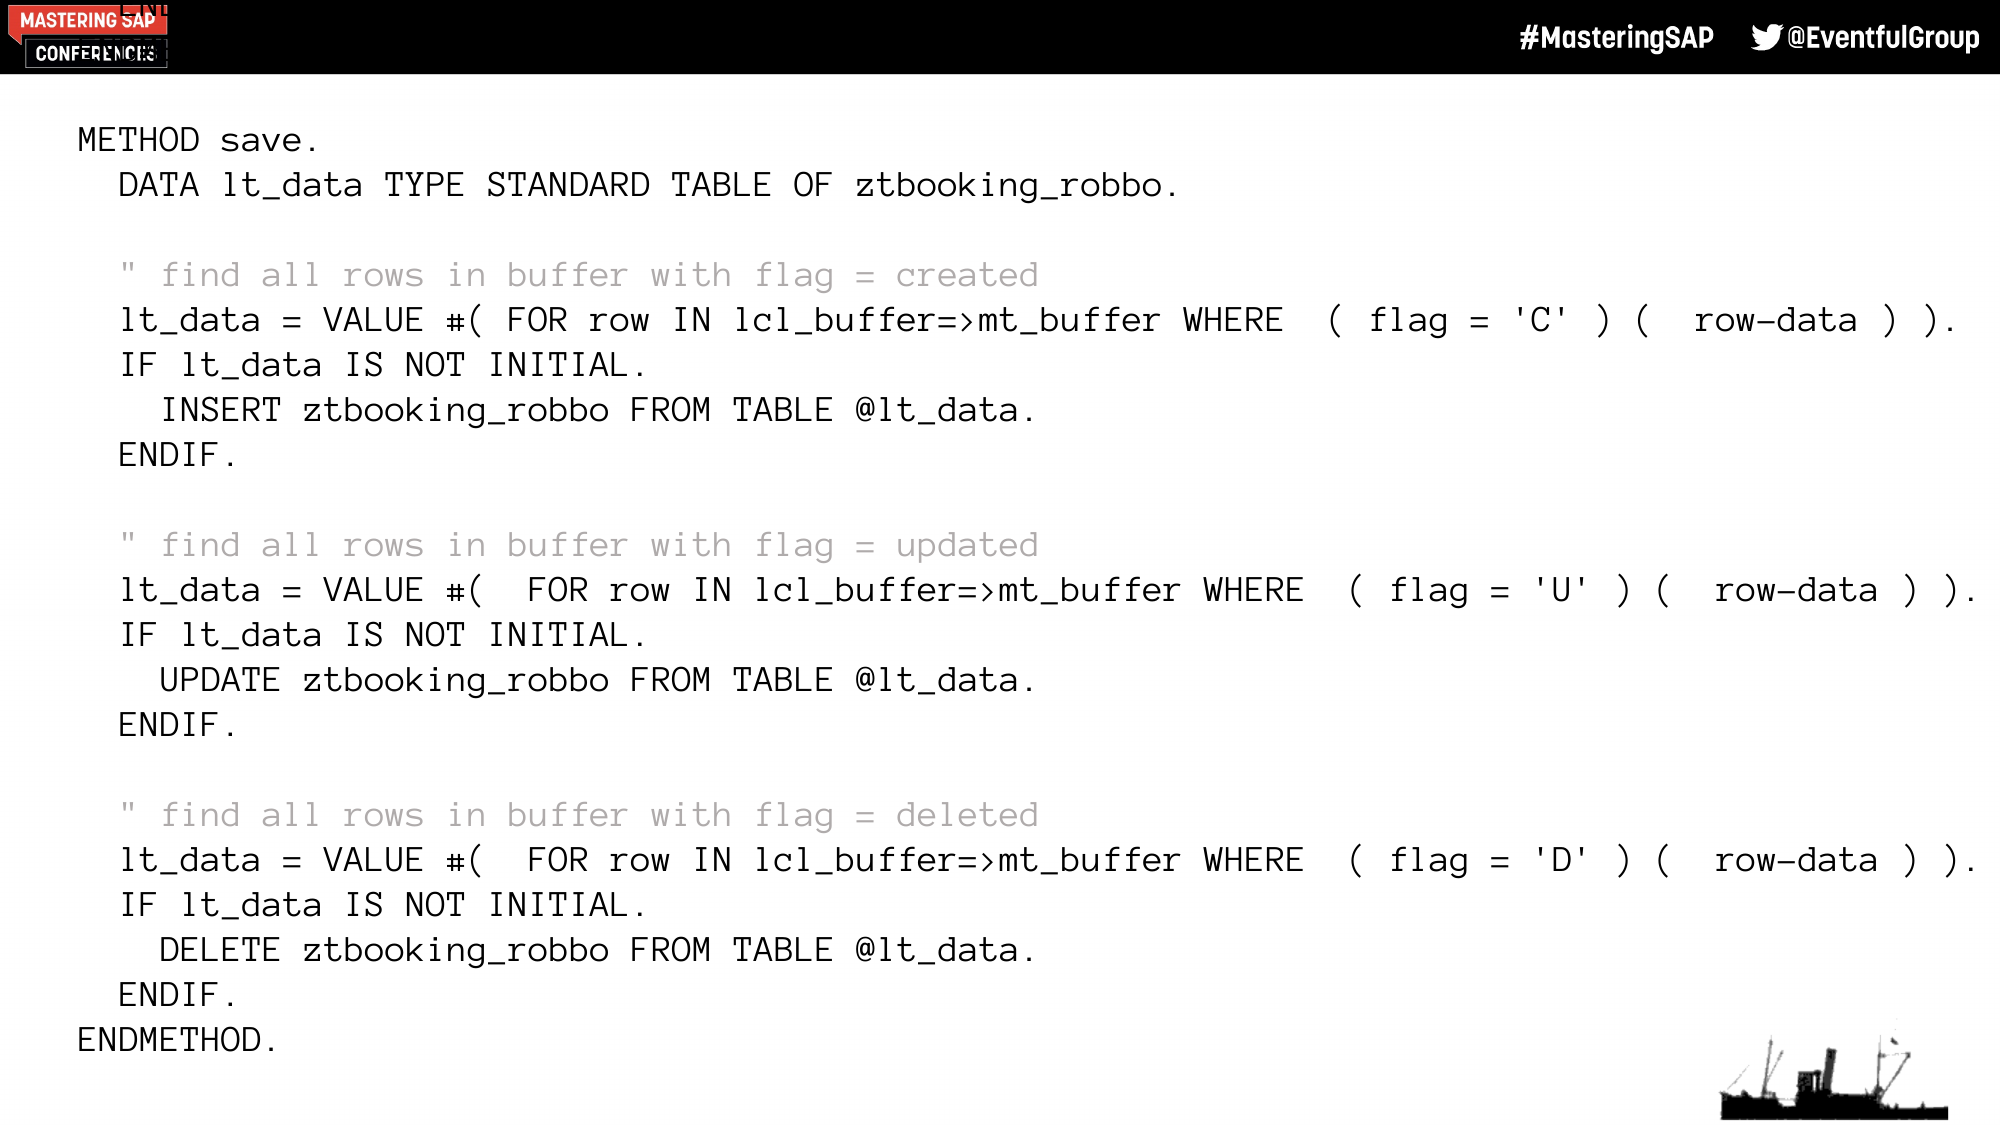

CLASS lcl_saver IMPLEMENTATION.
  METHOD check_before_save.
    CHECK failed IS INITIAL.

    LOOP AT lcl_buffer=>mt_buffer REFERENCE INTO DATA(buffer).
      CHECK buffer->flag NE 'D'.
      CHECK buffer->numberofpassengers NOT BETWEEN 1 AND 6.

      APPEND VALUE #( booking = buffer->booking ) TO failed-booking.

      APPEND VALUE #(
        booking = buffer->booking
        %msg = NEW cl_abap_behv( )->new_message_with_text(
            text = 'Must be between 1 and 6 passengers'
        )
      ) TO reported-booking.

    ENDLOOP.
  ENDMETHOD.

  METHOD save.
    DATA lt_data TYPE STANDARD TABLE OF ztbooking_robbo.

    " find all rows in buffer with flag = created
    lt_data = VALUE #( FOR row IN lcl_buffer=>mt_buffer WHERE  ( flag = 'C' ) (  row-data ) ).
    IF lt_data IS NOT INITIAL.
      INSERT ztbooking_robbo FROM TABLE @lt_data.
    ENDIF.

    " find all rows in buffer with flag = updated
    lt_data = VALUE #(  FOR row IN lcl_buffer=>mt_buffer WHERE  ( flag = 'U' ) (  row-data ) ).
    IF lt_data IS NOT INITIAL.
      UPDATE ztbooking_robbo FROM TABLE @lt_data.
    ENDIF.

    " find all rows in buffer with flag = deleted
    lt_data = VALUE #(  FOR row IN lcl_buffer=>mt_buffer WHERE  ( flag = 'D' ) (  row-data ) ).
    IF lt_data IS NOT INITIAL.
      DELETE ztbooking_robbo FROM TABLE @lt_data.
    ENDIF.
  ENDMETHOD.
#